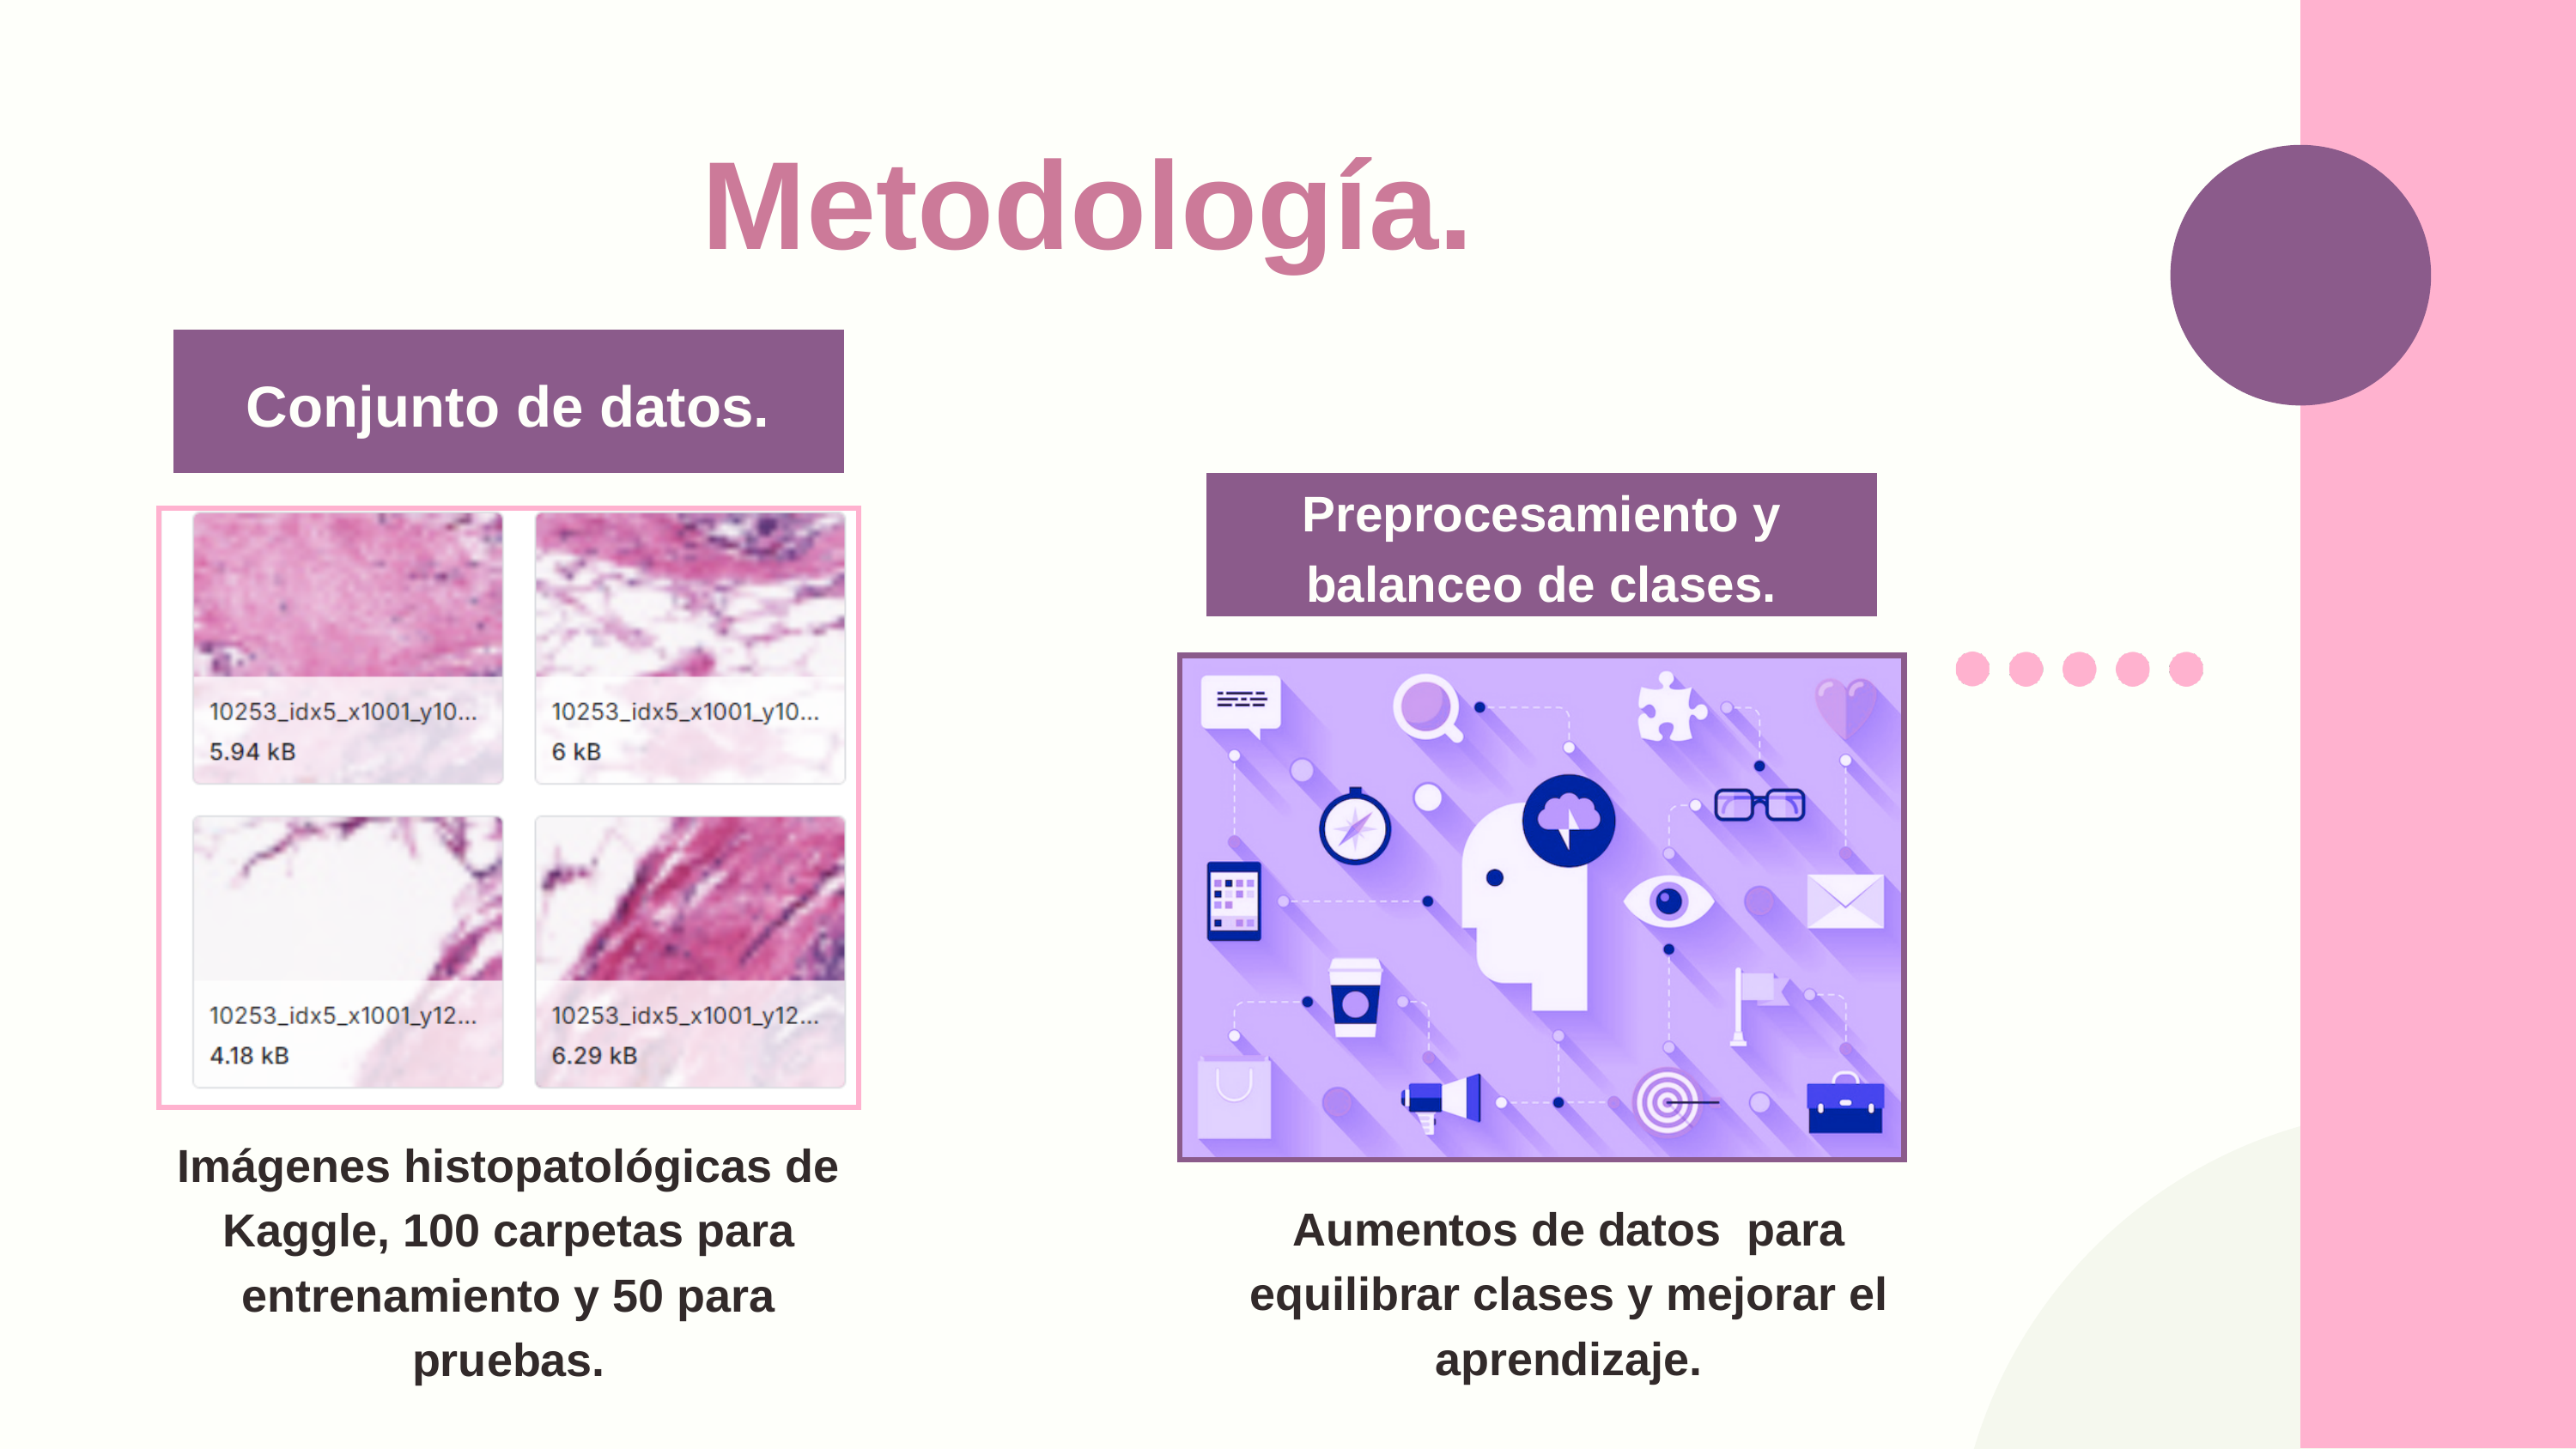

Metodología.

Conjunto de datos.
Preprocesamiento y balanceo de clases.

Imágenes histopatológicas de Kaggle, 100 carpetas para entrenamiento y 50 para pruebas.
Aumentos de datos  para equilibrar clases y mejorar el aprendizaje.